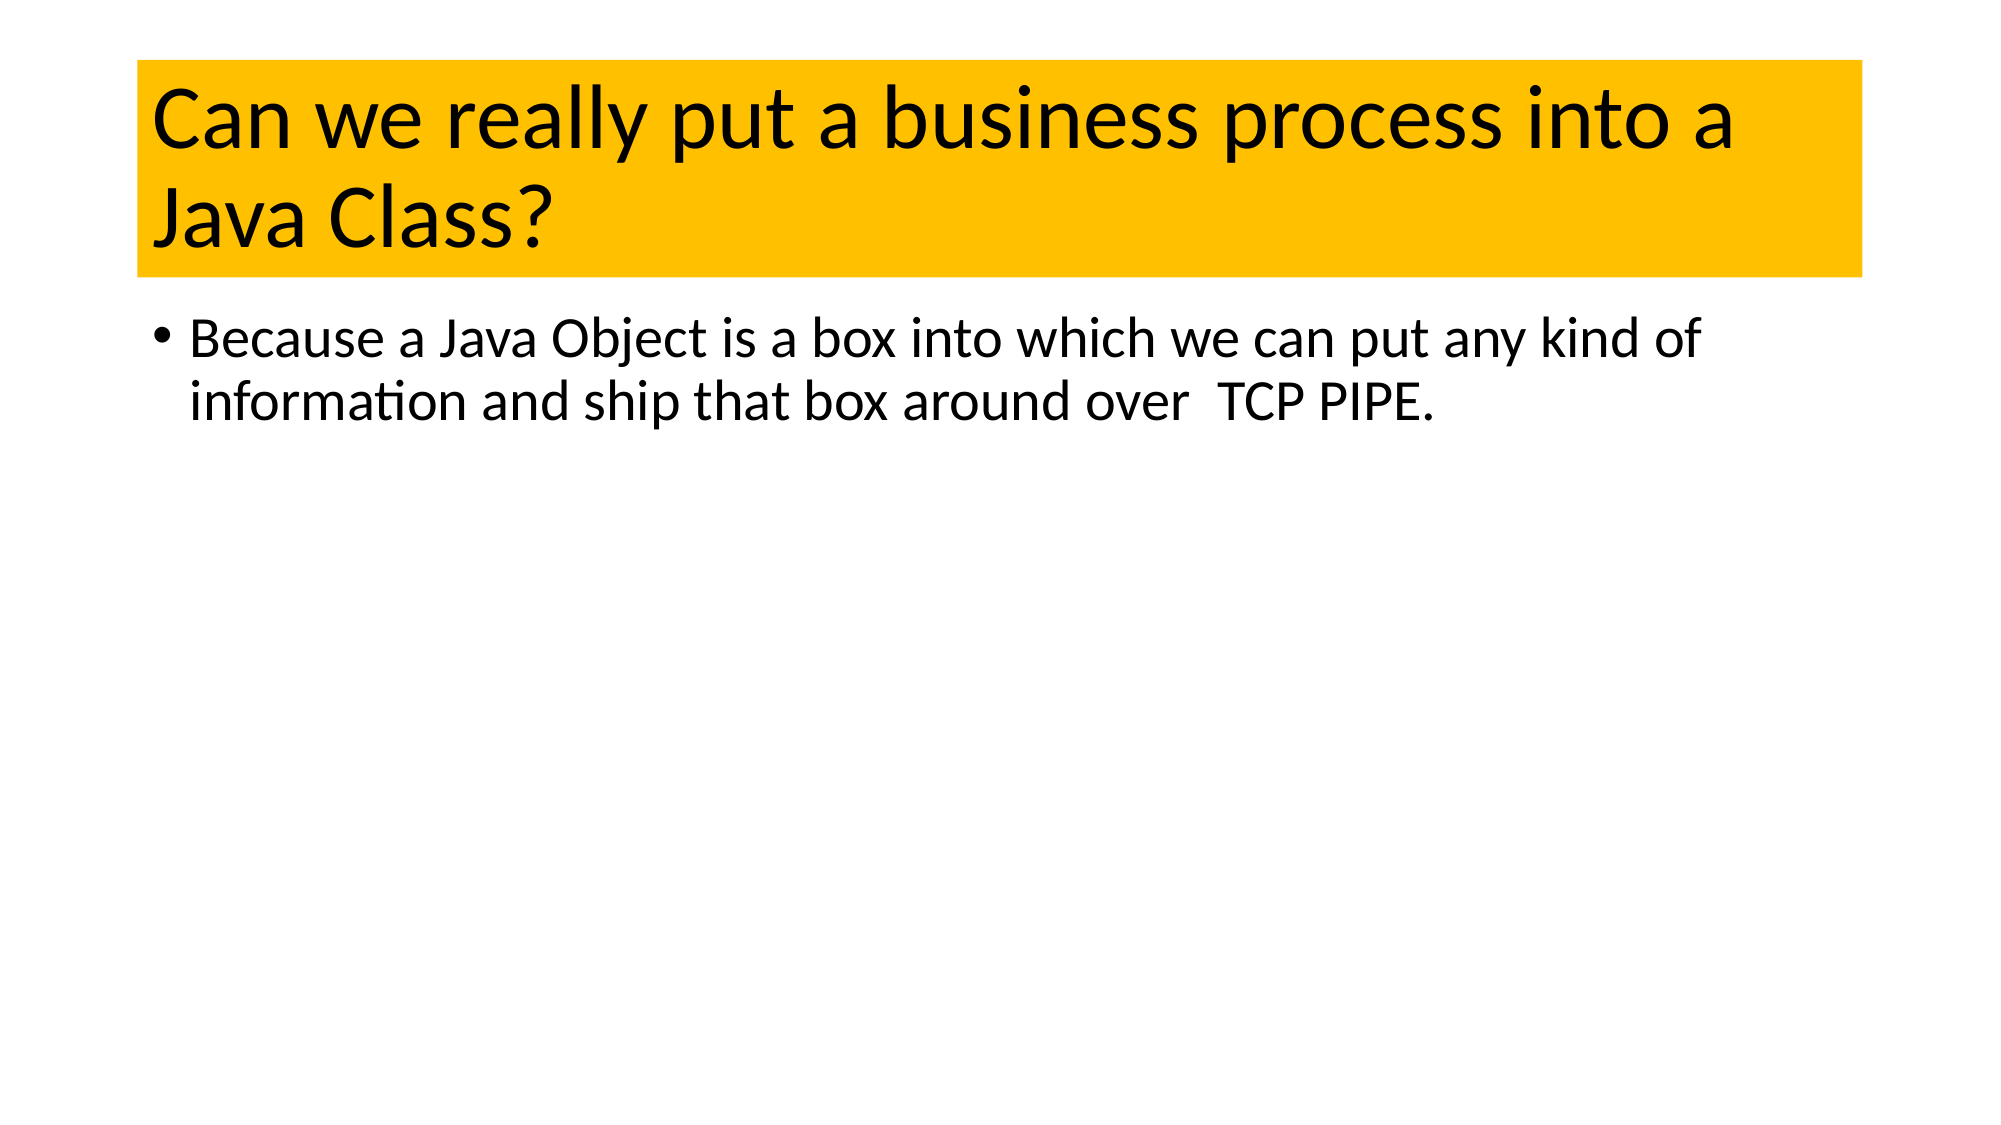

# Can we really put a business process into a Java Class?
Because a Java Object is a box into which we can put any kind of information and ship that box around over  TCP PIPE.